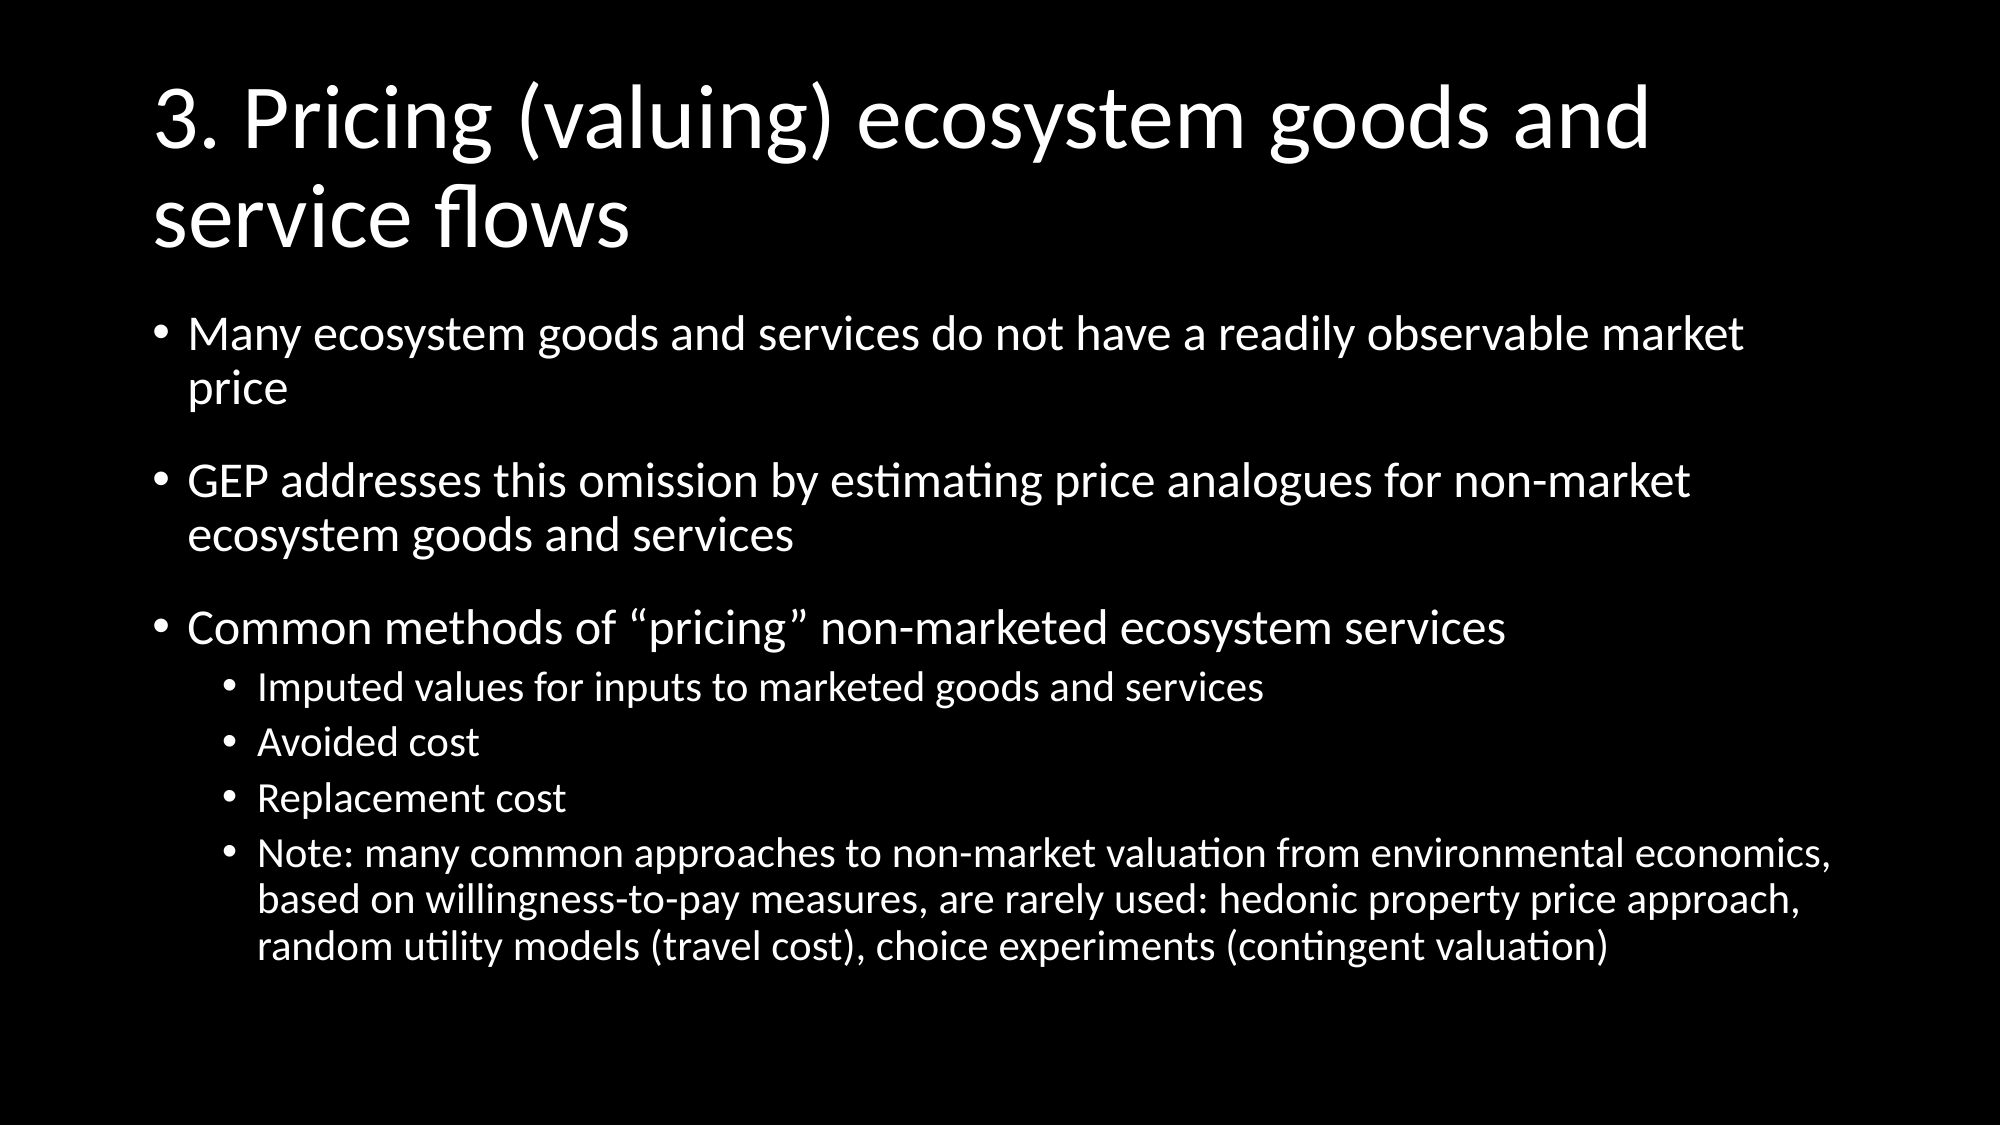

# 3. Pricing (valuing) ecosystem goods and service flows
Many ecosystem goods and services do not have a readily observable market price
GEP addresses this omission by estimating price analogues for non-market ecosystem goods and services
Common methods of “pricing” non-marketed ecosystem services
Imputed values for inputs to marketed goods and services
Avoided cost
Replacement cost
Note: many common approaches to non-market valuation from environmental economics, based on willingness-to-pay measures, are rarely used: hedonic property price approach, random utility models (travel cost), choice experiments (contingent valuation)